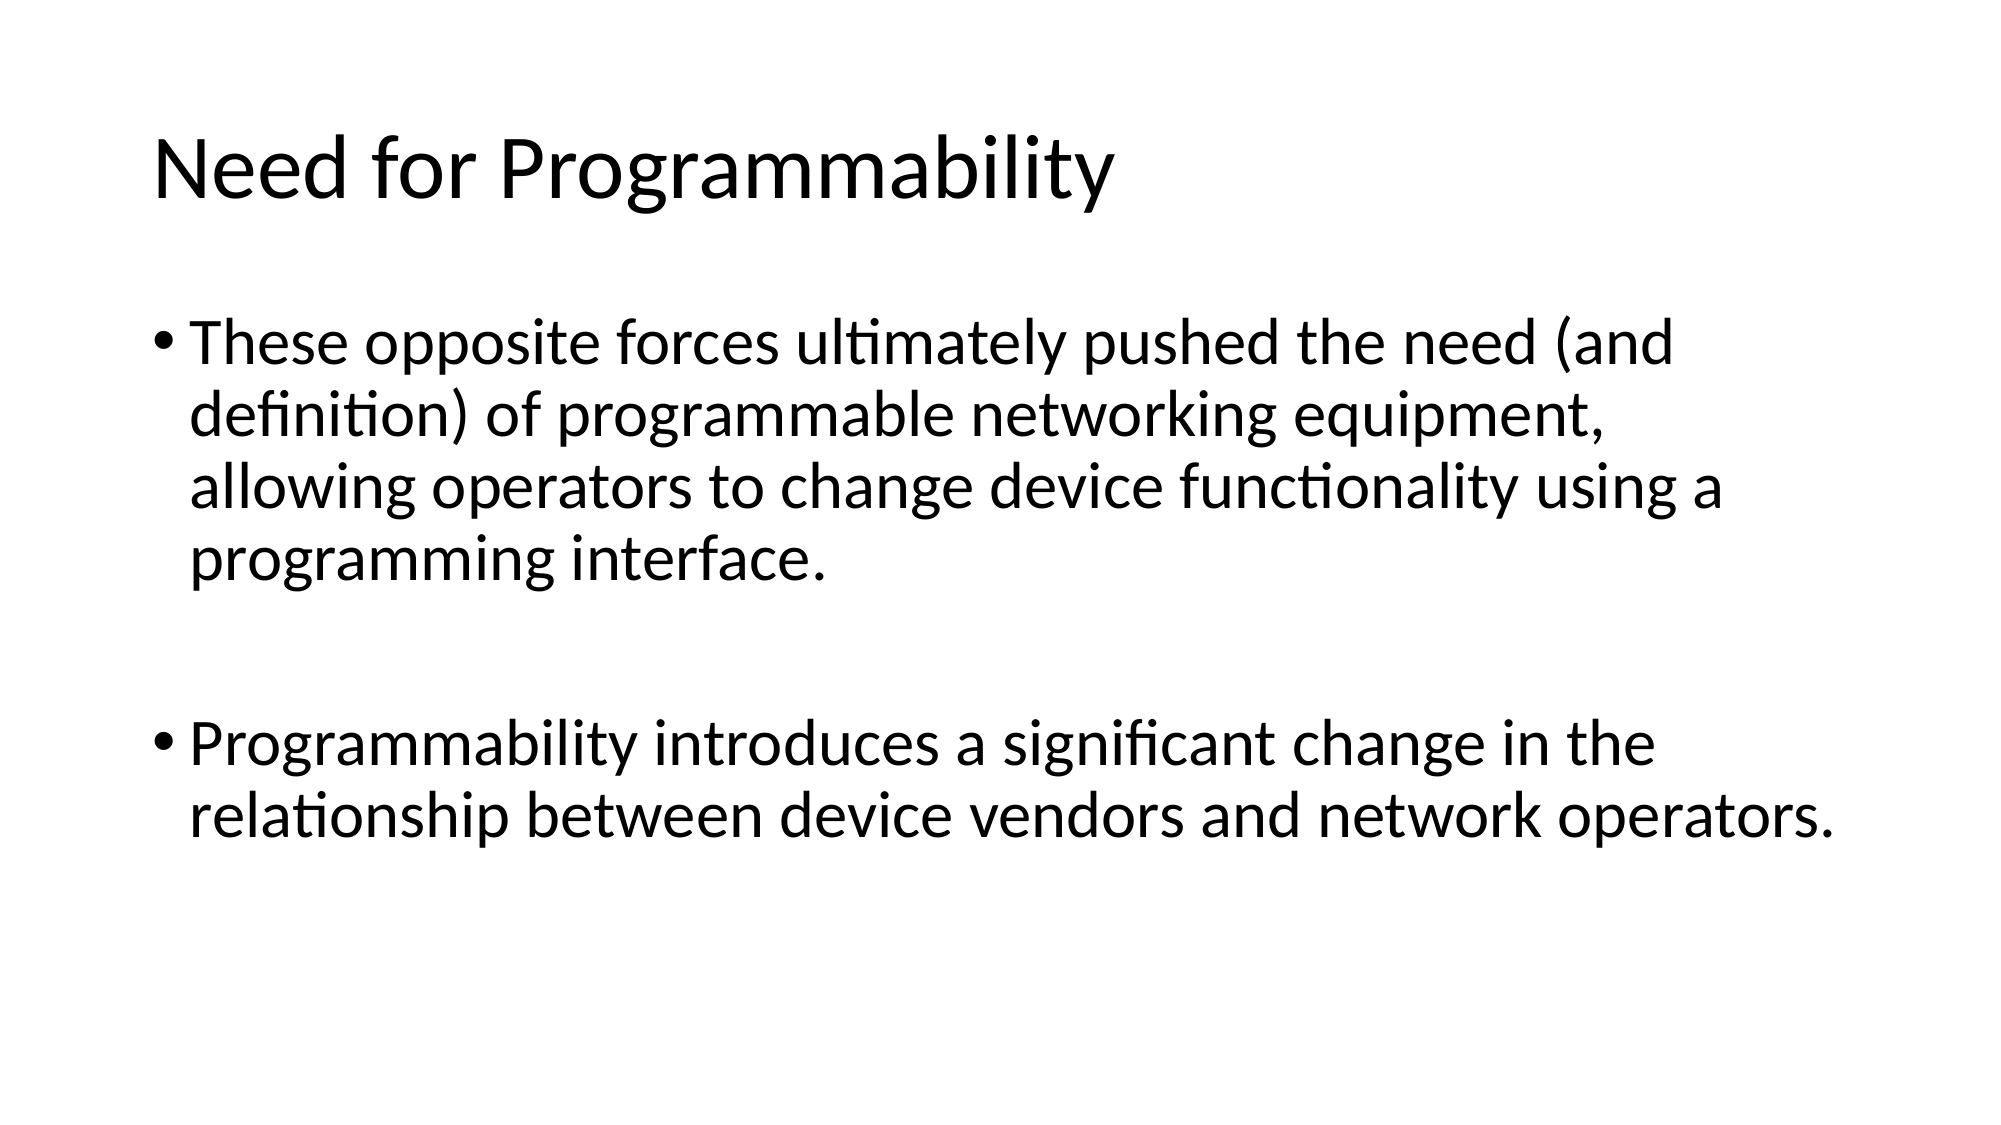

# Need for Programmability
These opposite forces ultimately pushed the need (and definition) of programmable networking equipment, allowing operators to change device functionality using a programming interface.

Programmability introduces a significant change in the relationship between device vendors and network operators.